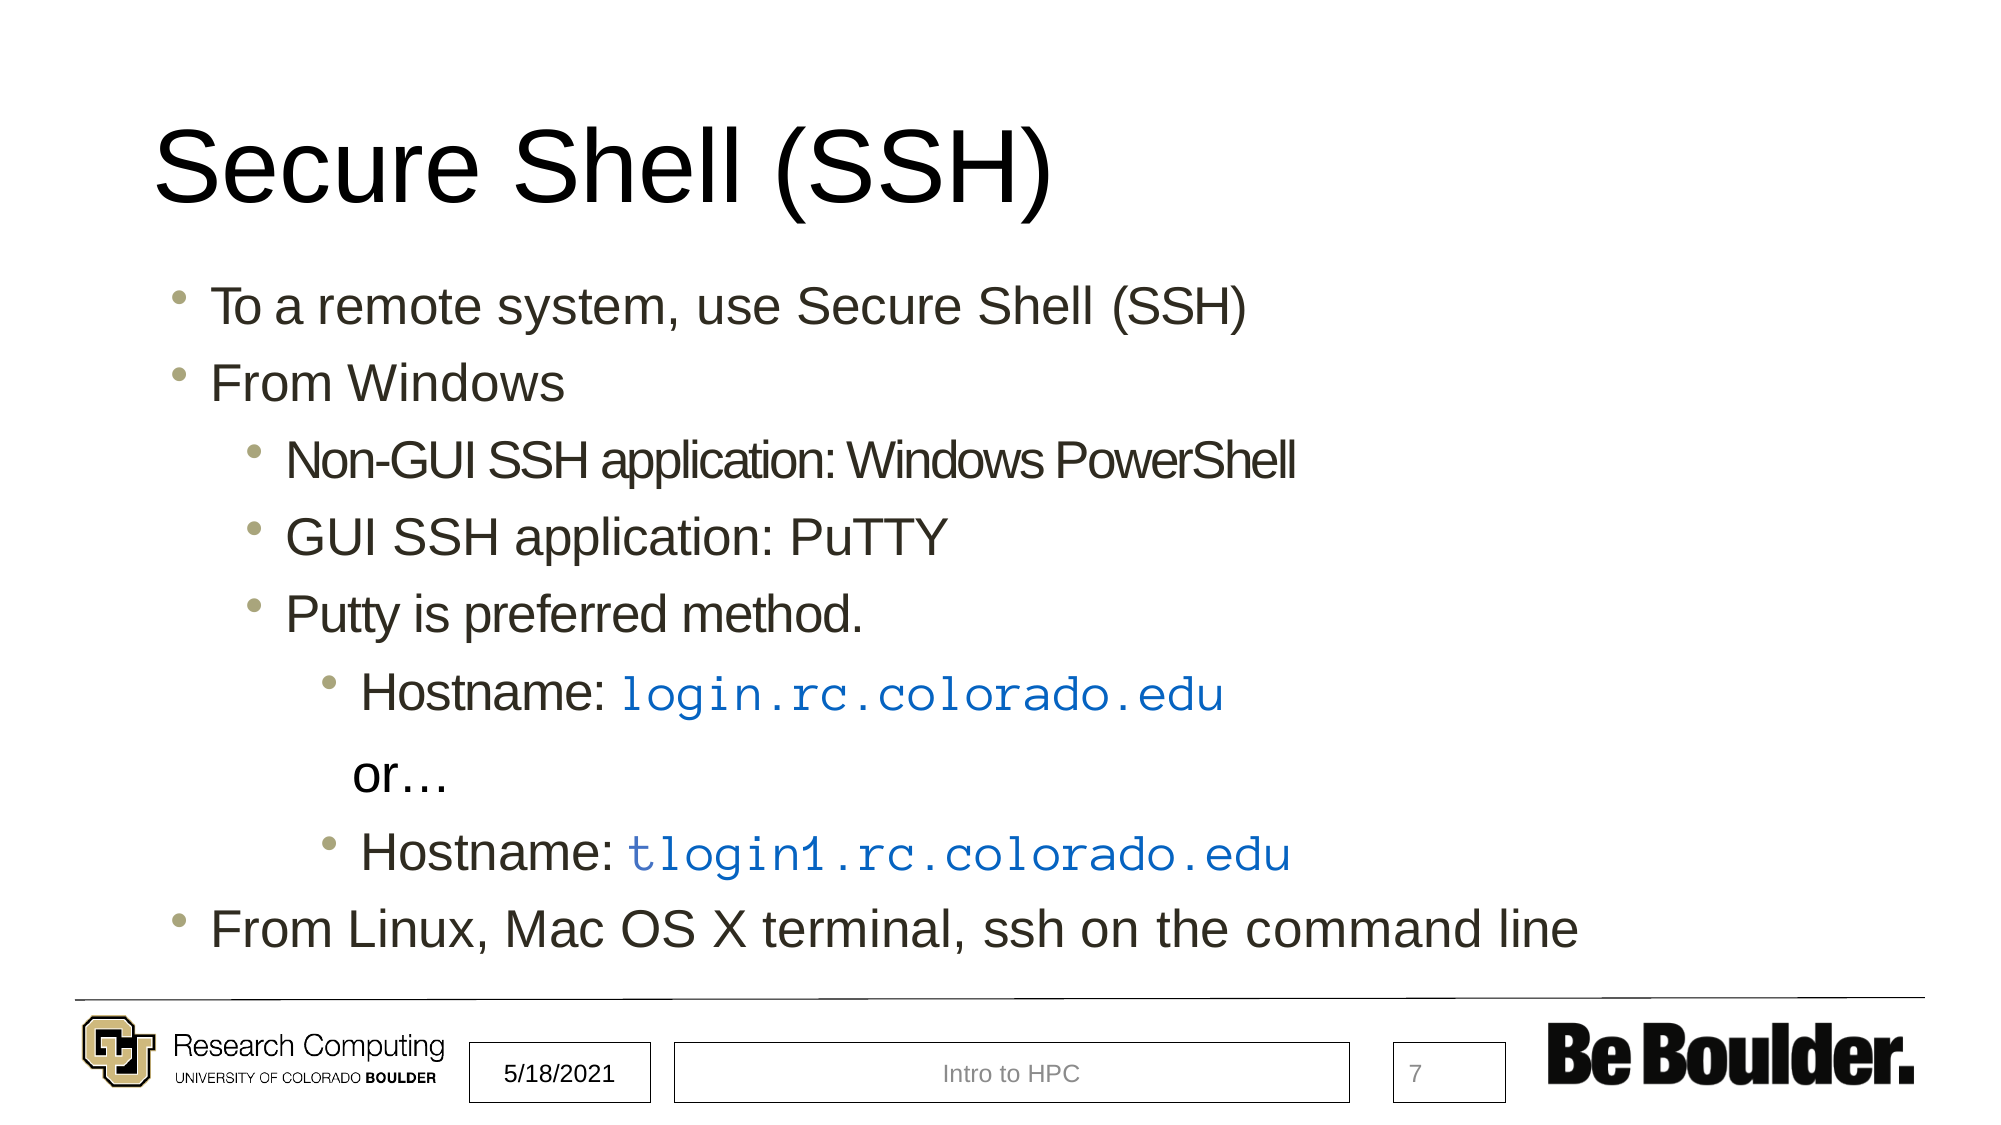

# Secure Shell (SSH)
To a remote system, use Secure Shell (SSH)
From Windows
Non-GUI SSH application: Windows PowerShell
GUI SSH application: PuTTY
Putty is preferred method.
Hostname: login.rc.colorado.edu
 or…
Hostname: tlogin1.rc.colorado.edu
From Linux, Mac OS X terminal, ssh on the command line
5/18/2021
Intro to HPC
7